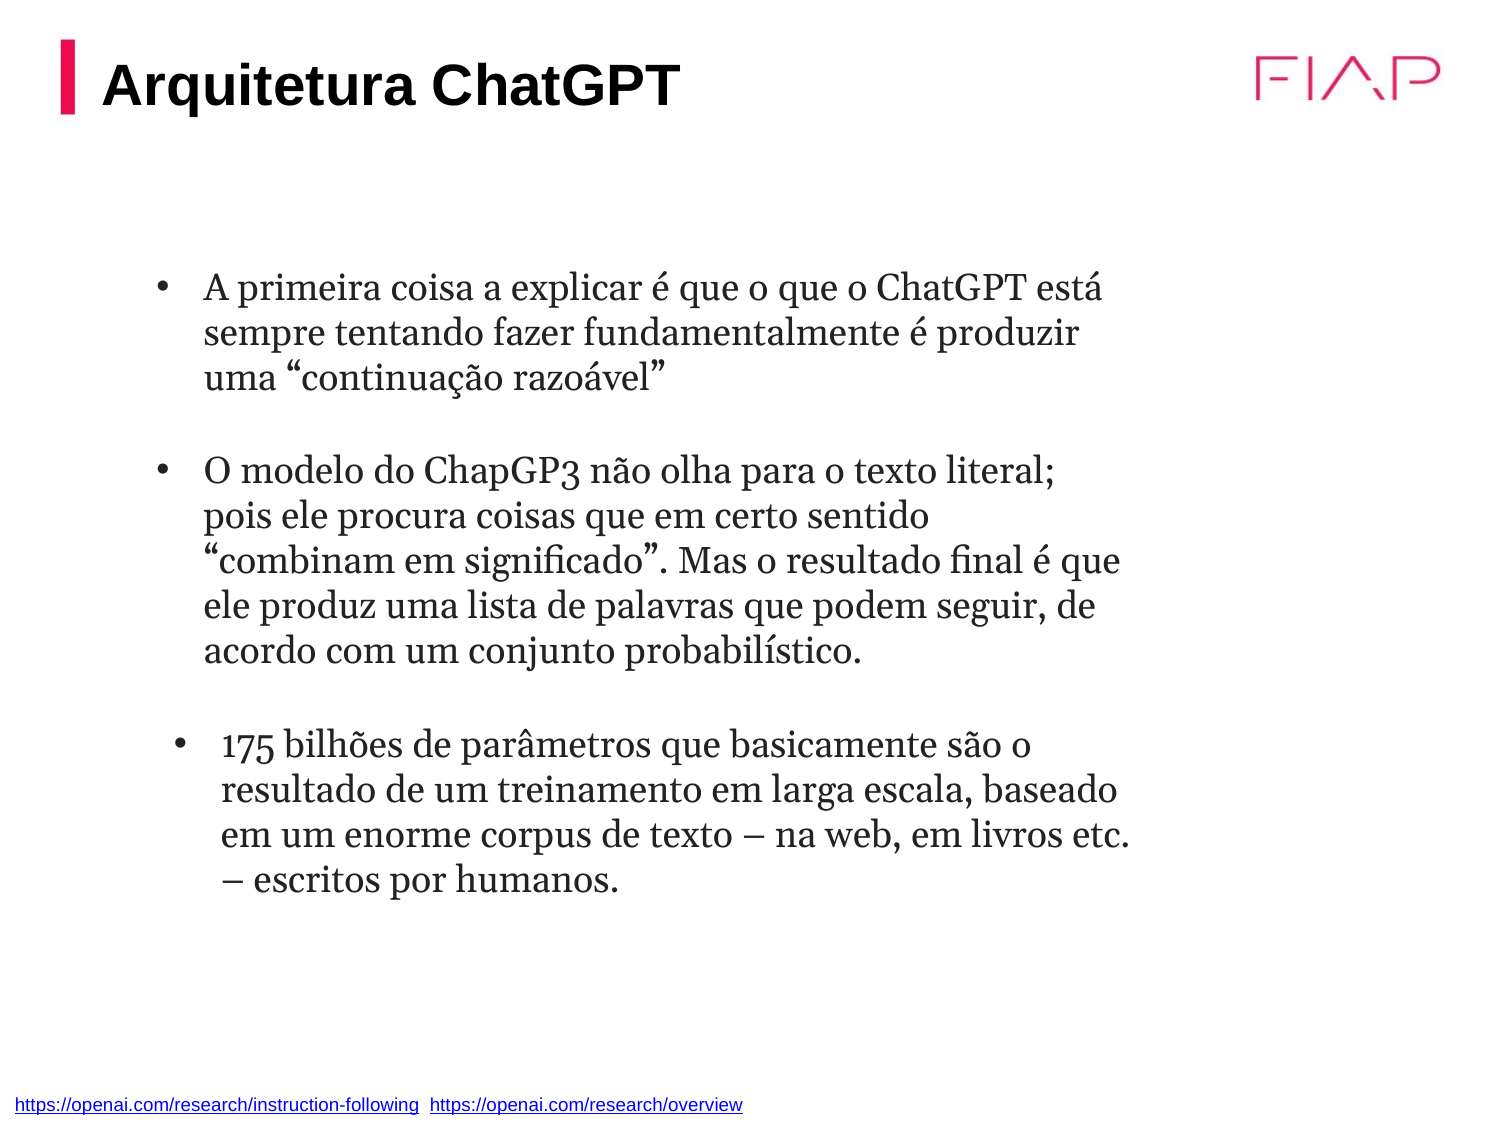

Arquitetura ChatGPT
A primeira coisa a explicar é que o que o ChatGPT está sempre tentando fazer fundamentalmente é produzir uma “continuação razoável”
O modelo do ChapGP3 não olha para o texto literal; pois ele procura coisas que em certo sentido “combinam em significado”. Mas o resultado final é que ele produz uma lista de palavras que podem seguir, de acordo com um conjunto probabilístico.
175 bilhões de parâmetros que basicamente são o resultado de um treinamento em larga escala, baseado em um enorme corpus de texto – na web, em livros etc. – escritos por humanos.
https://openai.com/research/instruction-following

https://openai.com/research/overview